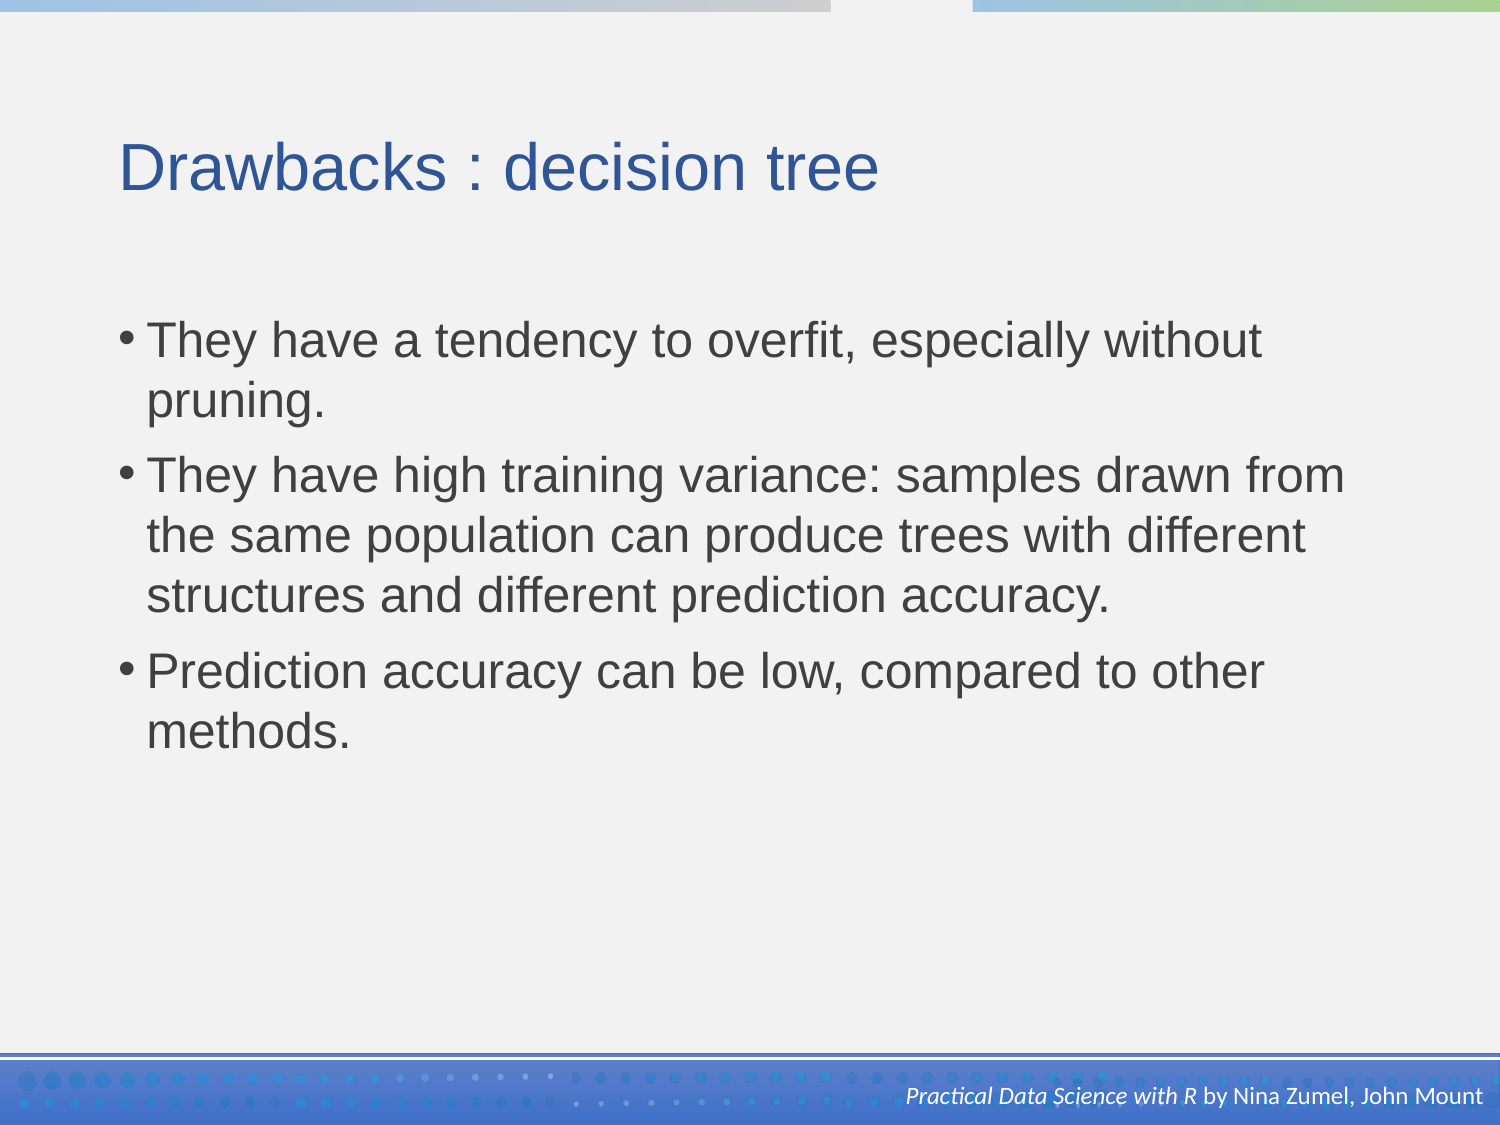

# Drawbacks : decision tree
They have a tendency to overfit, especially without pruning.
They have high training variance: samples drawn from the same population can produce trees with different structures and different prediction accuracy.
Prediction accuracy can be low, compared to other methods.
Practical Data Science with R by Nina Zumel, John Mount